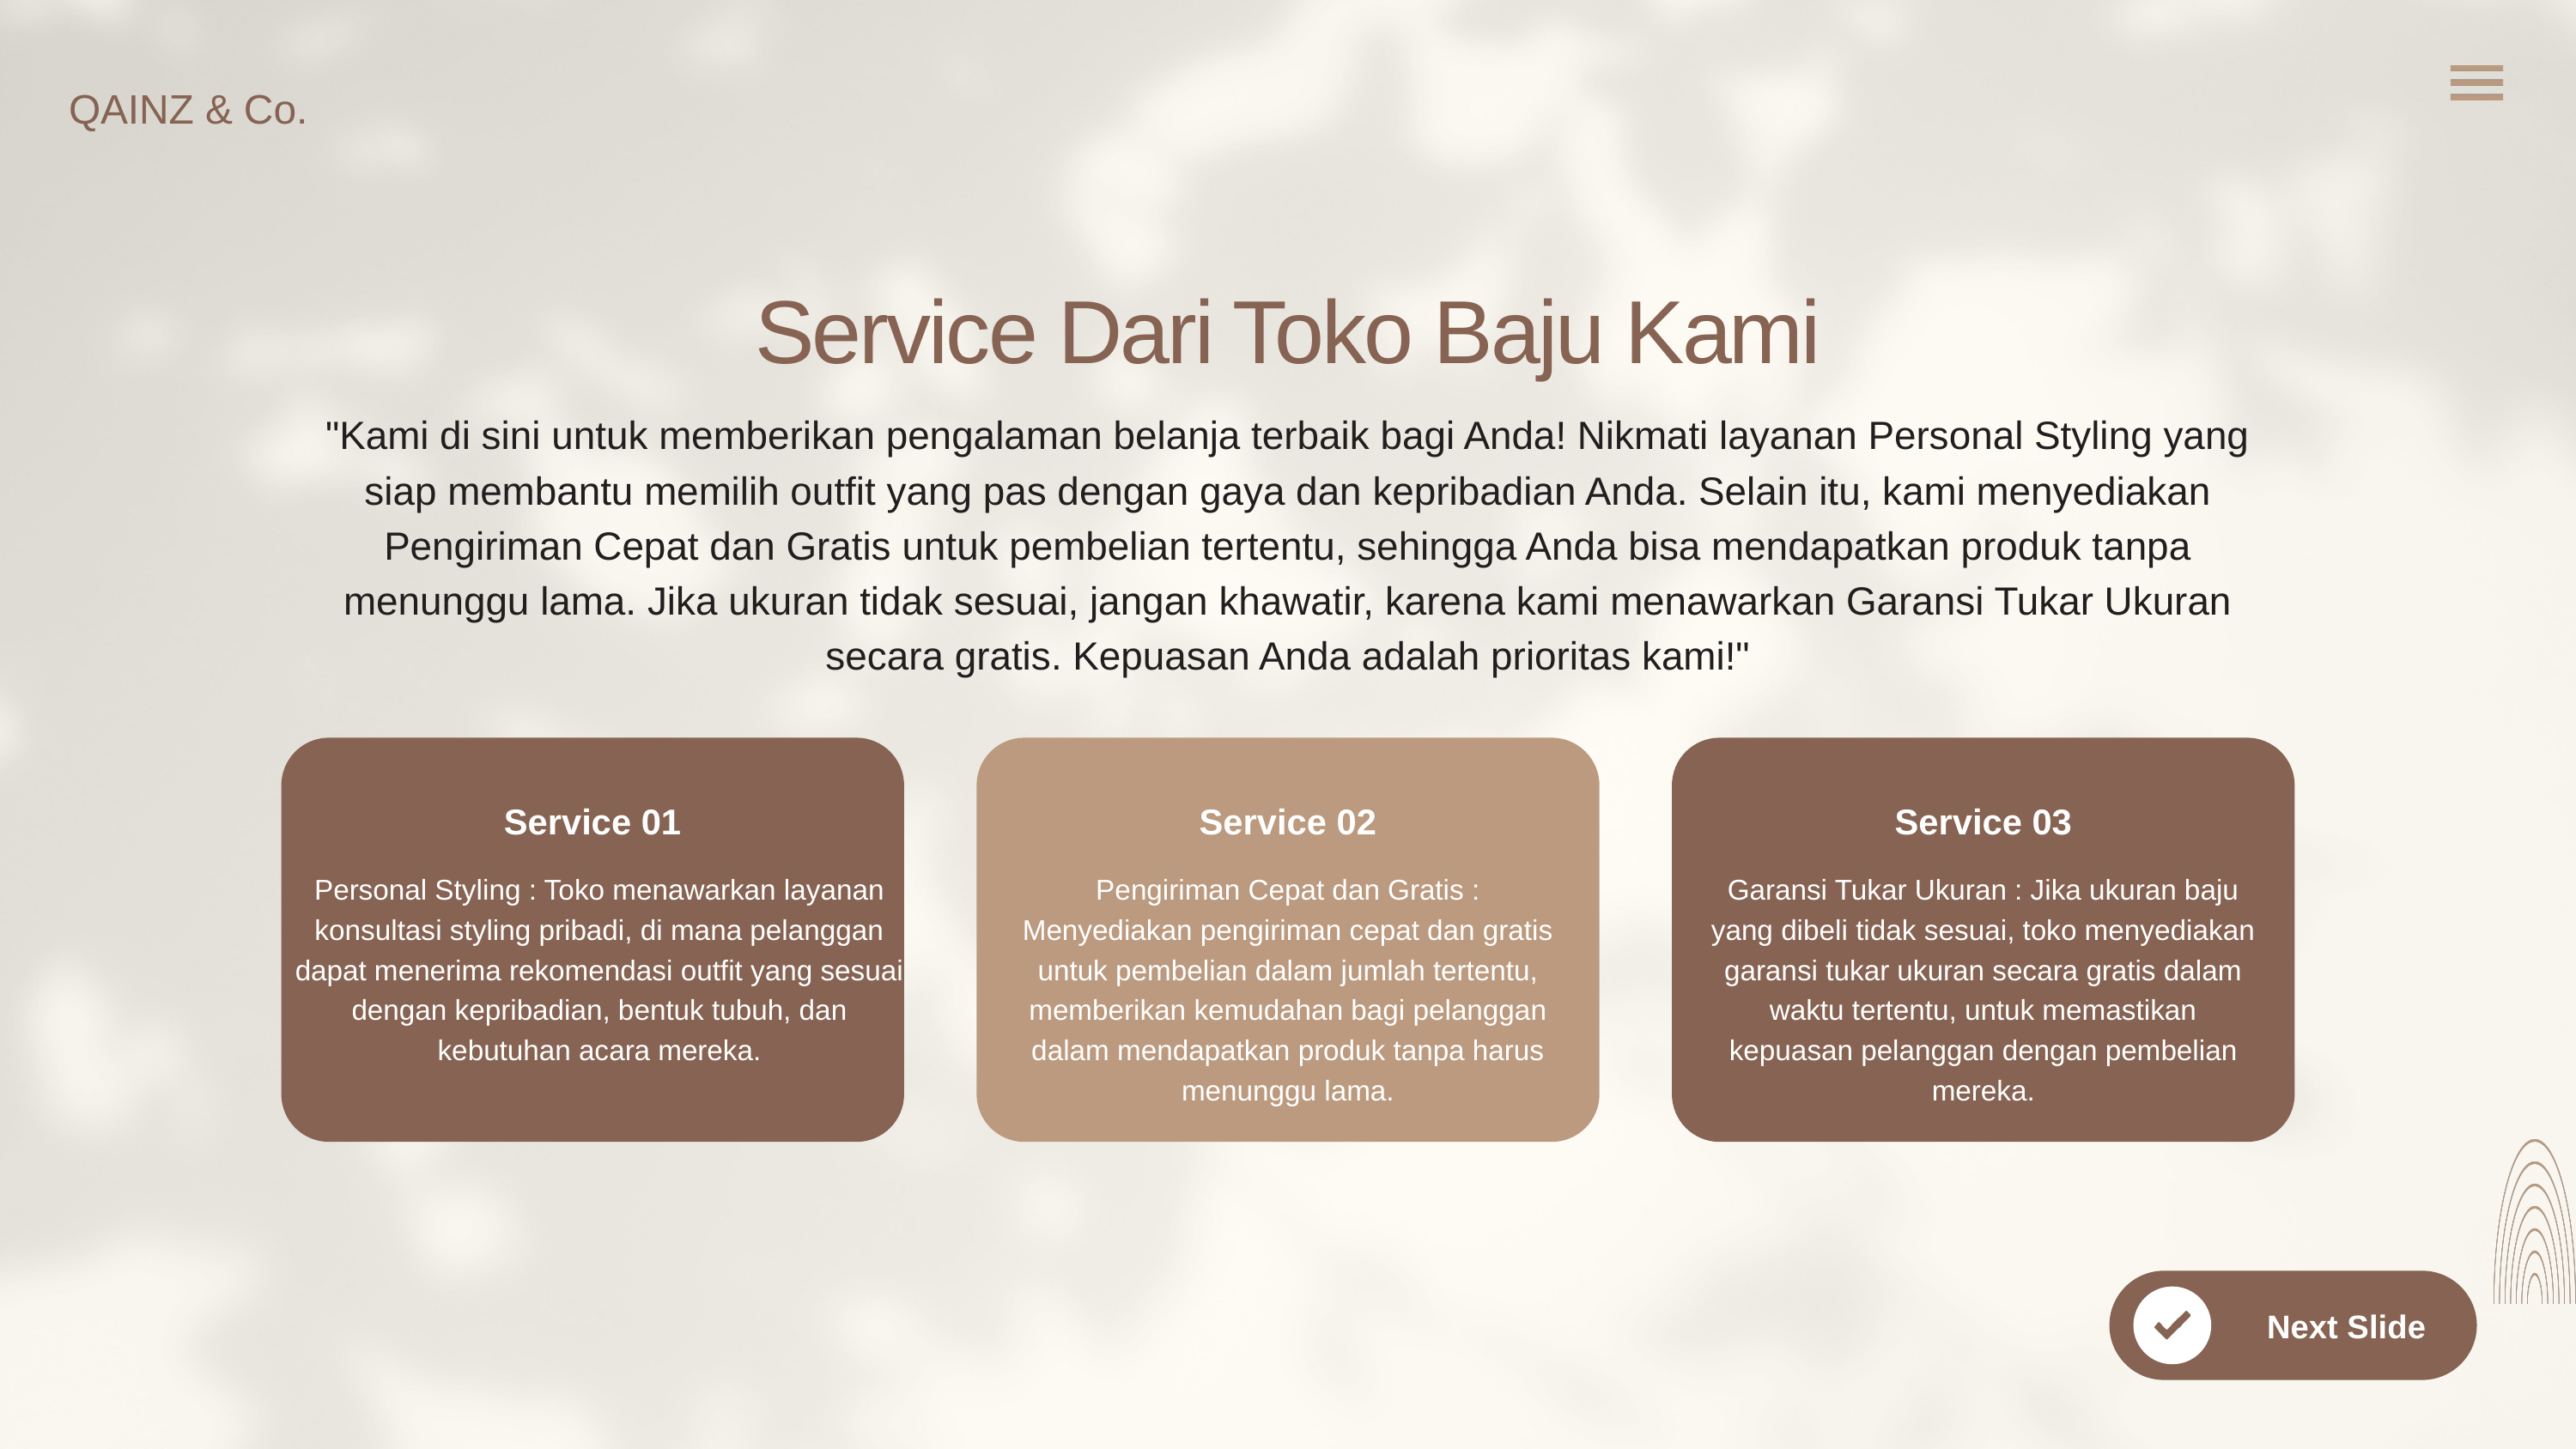

QAINZ & Co.
Service Dari Toko Baju Kami
"Kami di sini untuk memberikan pengalaman belanja terbaik bagi Anda! Nikmati layanan Personal Styling yang siap membantu memilih outfit yang pas dengan gaya dan kepribadian Anda. Selain itu, kami menyediakan Pengiriman Cepat dan Gratis untuk pembelian tertentu, sehingga Anda bisa mendapatkan produk tanpa menunggu lama. Jika ukuran tidak sesuai, jangan khawatir, karena kami menawarkan Garansi Tukar Ukuran secara gratis. Kepuasan Anda adalah prioritas kami!"

Service 01
Service 02
Service 03
Personal Styling : Toko menawarkan layanan konsultasi styling pribadi, di mana pelanggan dapat menerima rekomendasi outfit yang sesuai dengan kepribadian, bentuk tubuh, dan kebutuhan acara mereka.

Pengiriman Cepat dan Gratis : Menyediakan pengiriman cepat dan gratis untuk pembelian dalam jumlah tertentu, memberikan kemudahan bagi pelanggan dalam mendapatkan produk tanpa harus menunggu lama.

Garansi Tukar Ukuran : Jika ukuran baju yang dibeli tidak sesuai, toko menyediakan garansi tukar ukuran secara gratis dalam waktu tertentu, untuk memastikan kepuasan pelanggan dengan pembelian mereka.

Next Slide